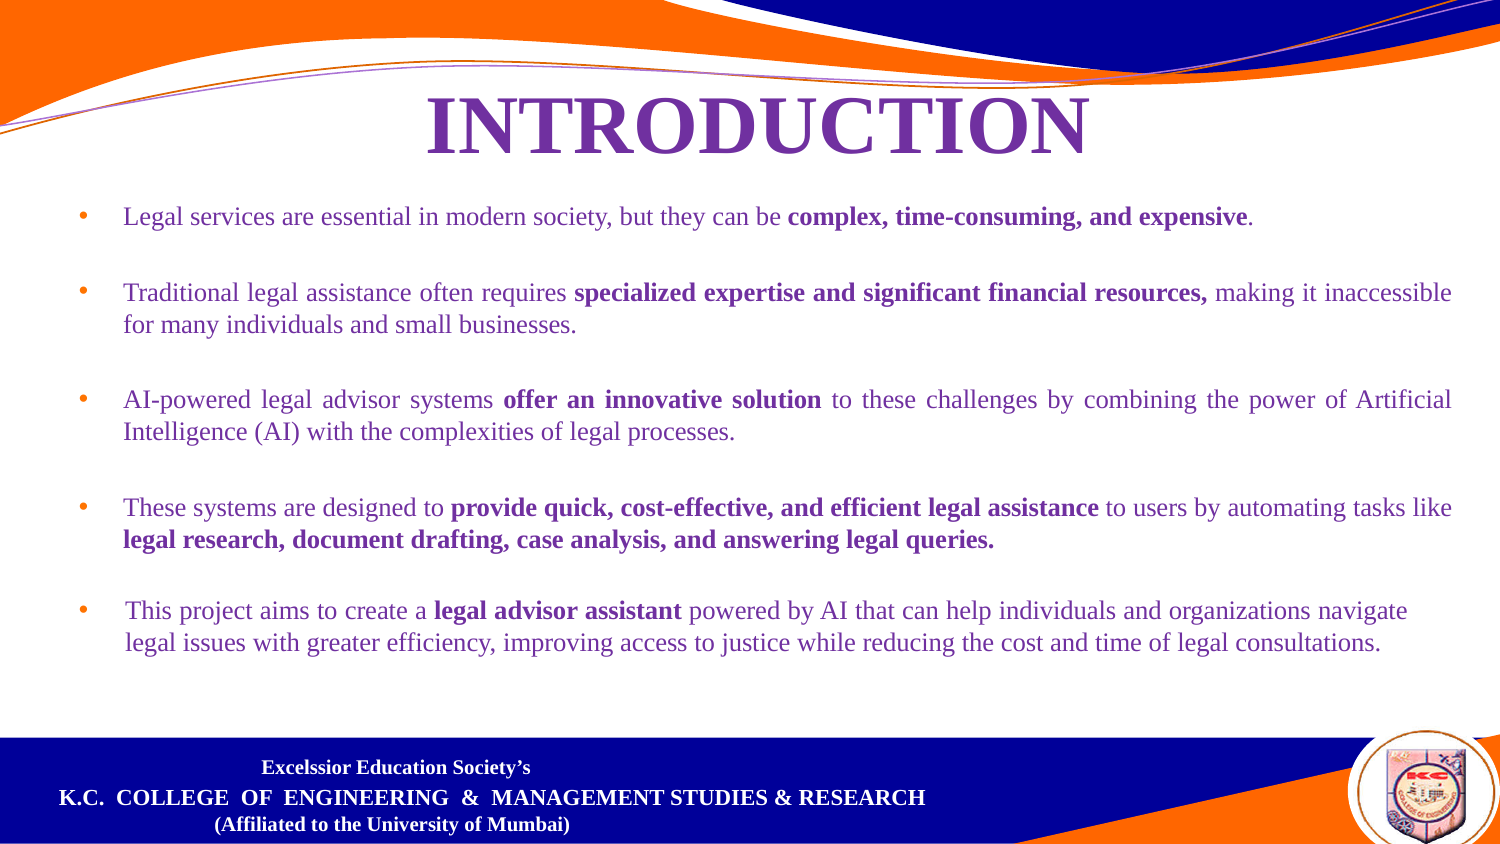

# INTRODUCTION
Legal services are essential in modern society, but they can be complex, time-consuming, and expensive.

Traditional legal assistance often requires specialized expertise and significant financial resources, making it inaccessible for many individuals and small businesses.

AI-powered legal advisor systems offer an innovative solution to these challenges by combining the power of Artificial Intelligence (AI) with the complexities of legal processes.

These systems are designed to provide quick, cost-effective, and efficient legal assistance to users by automating tasks like legal research, document drafting, case analysis, and answering legal queries.

This project aims to create a legal advisor assistant powered by AI that can help individuals and organizations navigate legal issues with greater efficiency, improving access to justice while reducing the cost and time of legal consultations.